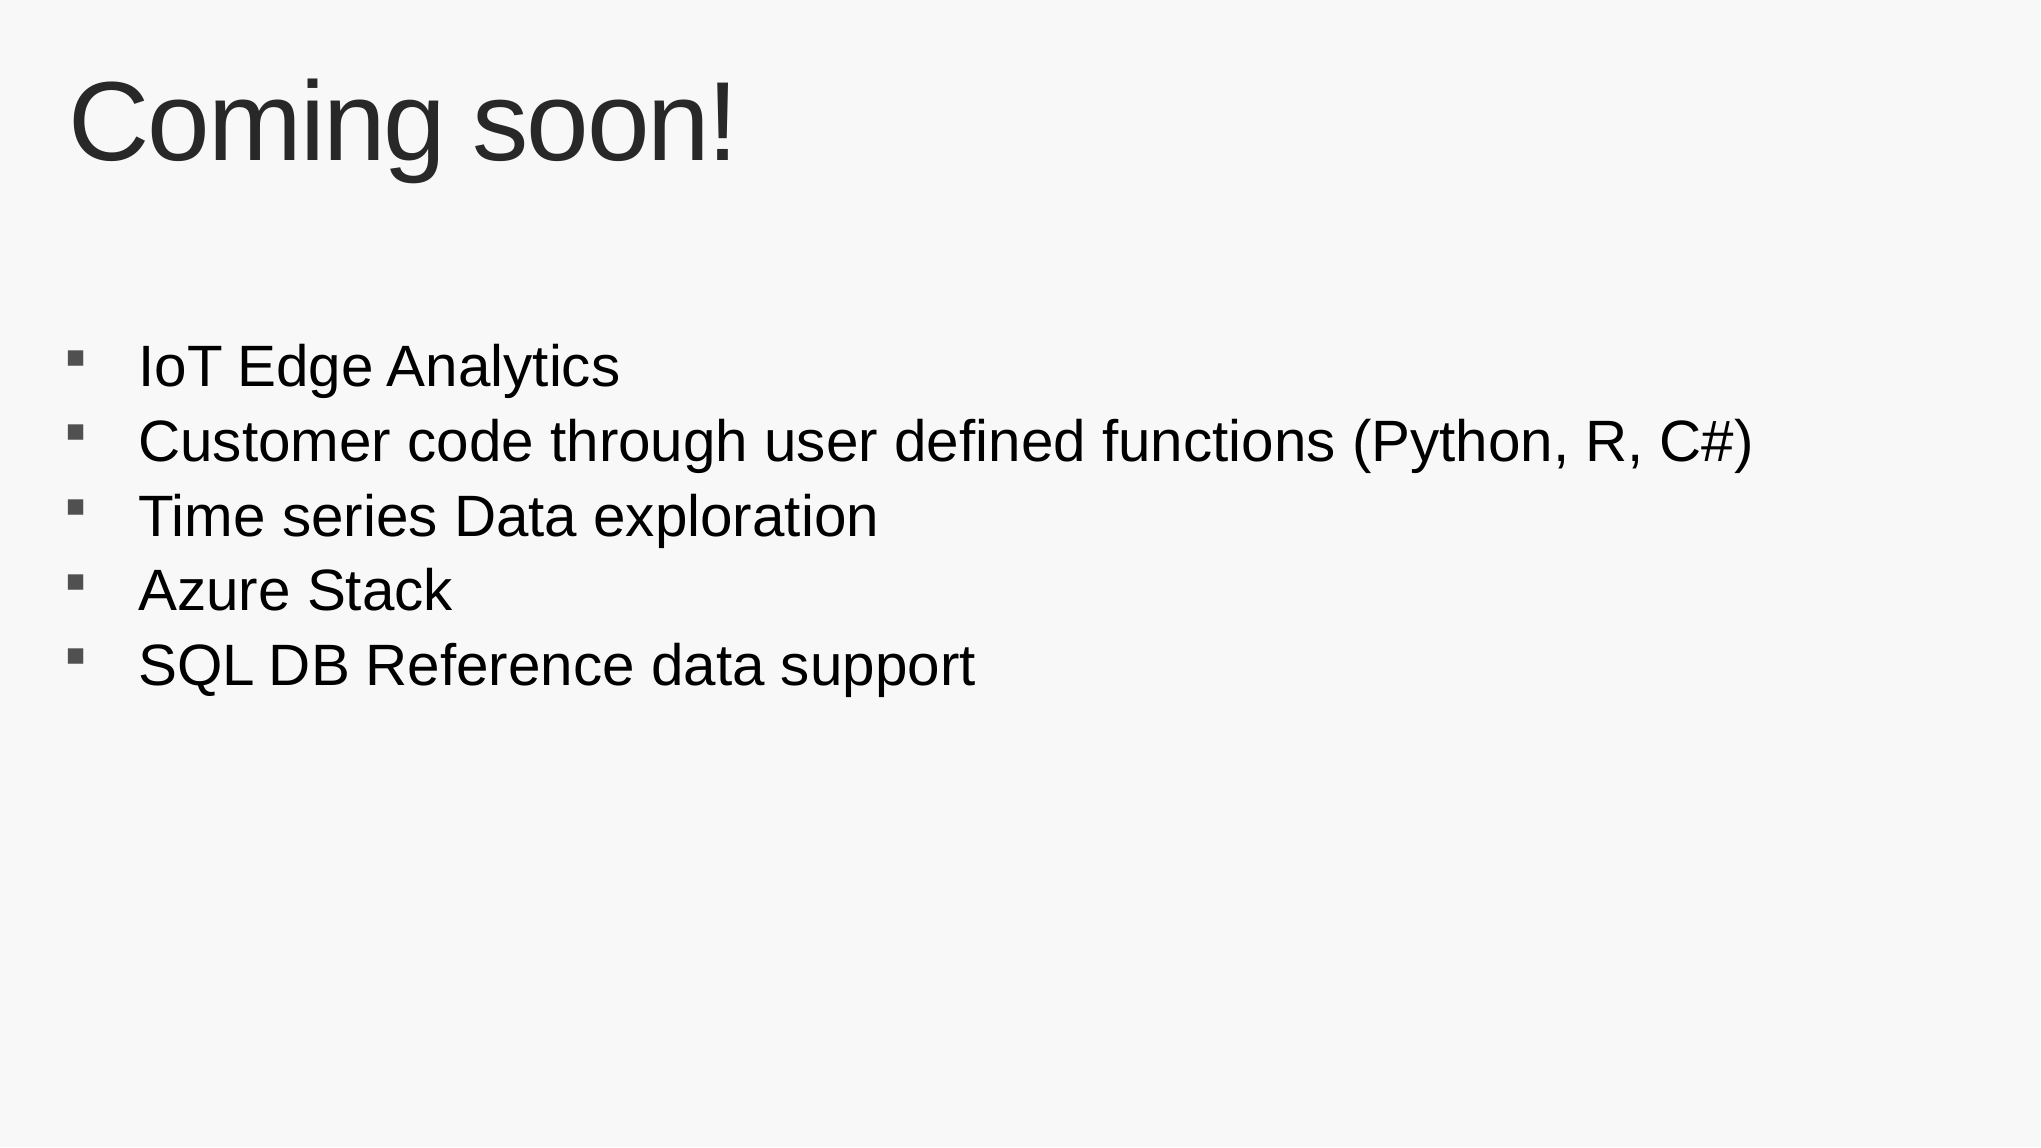

# Coming soon!
IoT Edge Analytics
Customer code through user defined functions (Python, R, C#)
Time series Data exploration
Azure Stack
SQL DB Reference data support